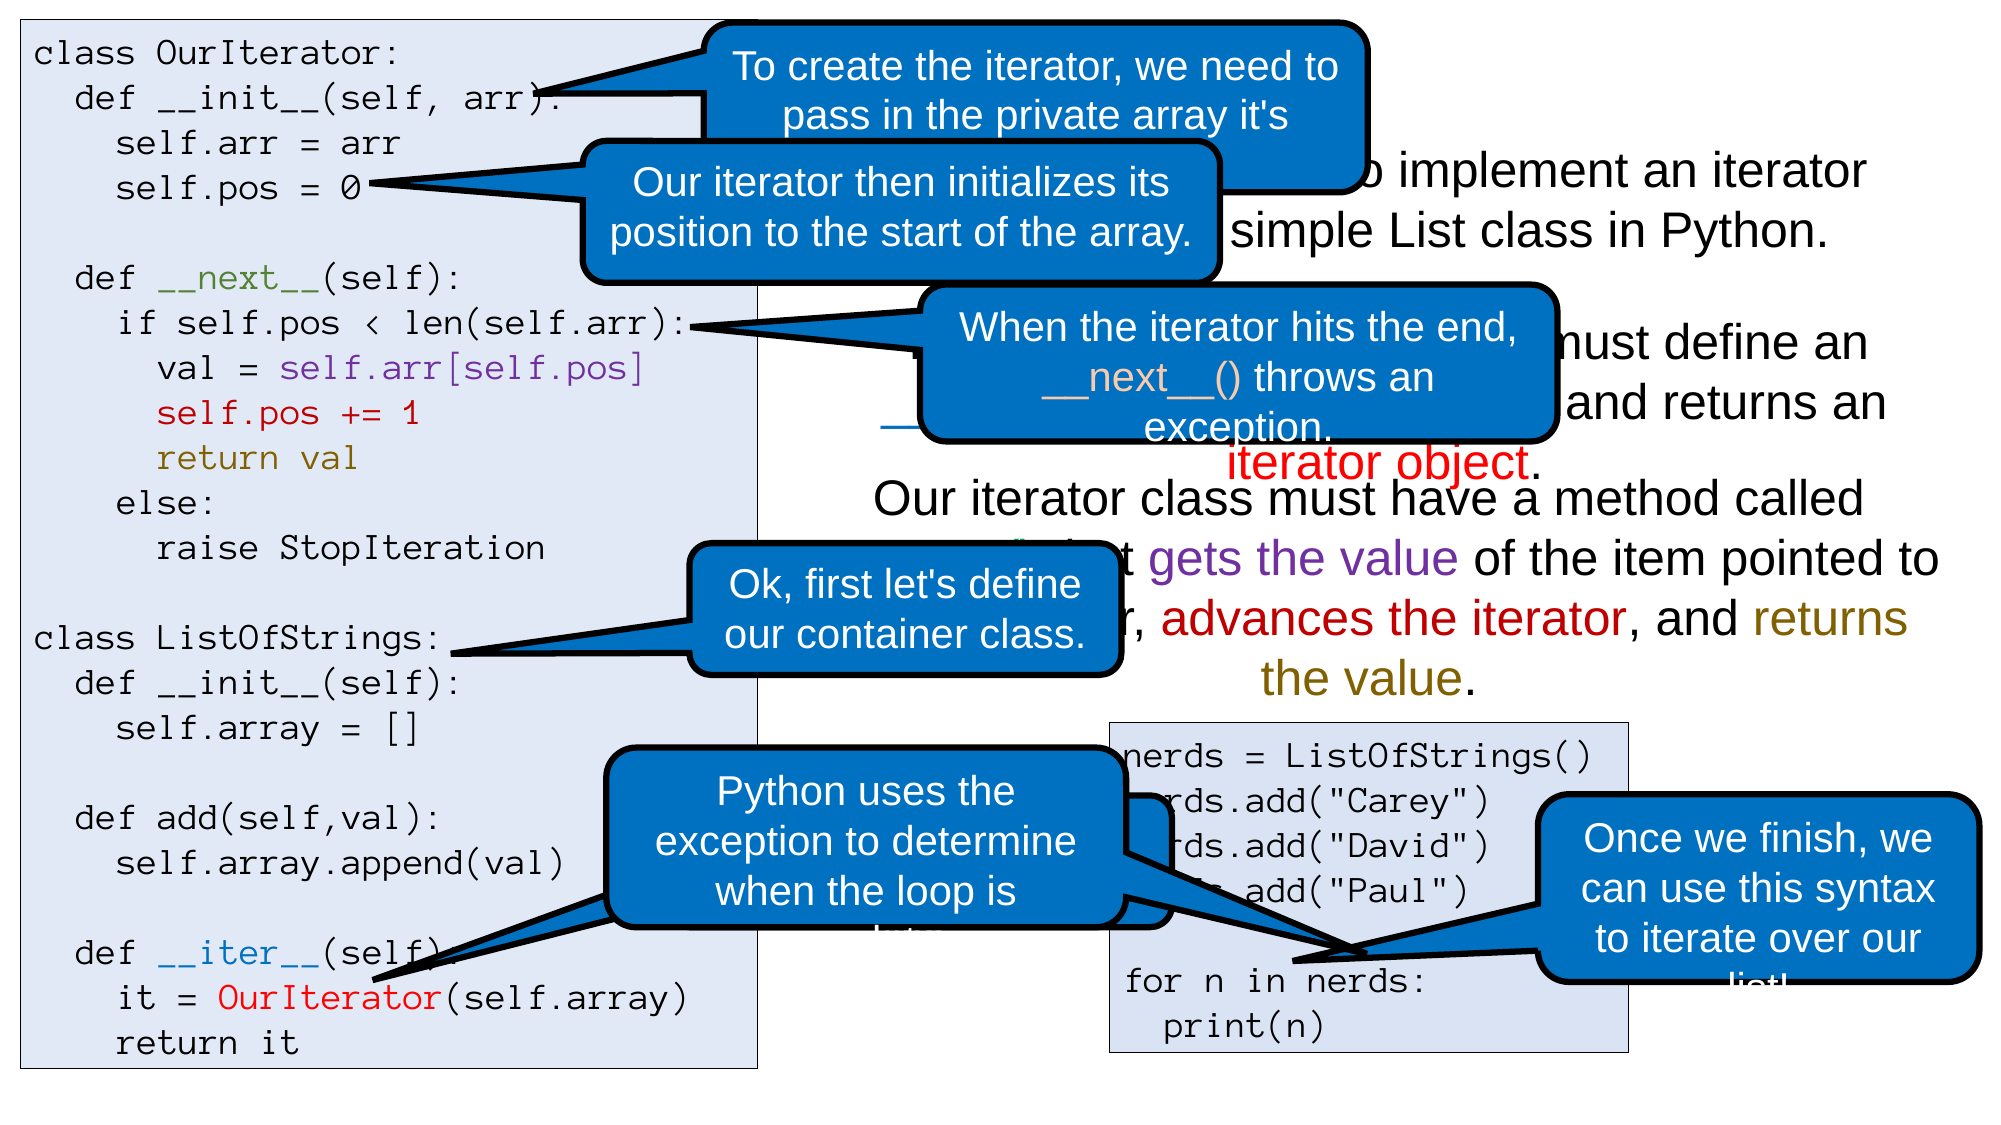

# Iterator Objects: Python
class OurIterator:
  def __init__(self, arr):
    self.arr = arr
    self.pos = 0

  def __next__(self):
    if self.pos < len(self.arr):
      val = self.arr[self.pos]
      self.pos += 1
      return val
    else:
      raise StopIteration

class ListOfStrings:
  def __init__(self):
    self.array = []

  def add(self,val):
    self.array.append(val)

  def __iter__(self):
    it = OurIterator(self.array)
    return it
To create the iterator, we need to pass in the private array it's going to iterate over.
First let's see how to implement an iterator object for a simple List class in Python.
Our iterator then initializes its position to the start of the array.
When the iterator hits the end, __next__() throws an exception.
To make a class iterable, we must define an __iter__() method that creates and returns an iterator object.
Our iterator class must have a method called __next__() that gets the value of the item pointed to by the iterator, advances the iterator, and returns the value.
Ok, first let's define our container class.
nerds = ListOfStrings()
nerds.add("Carey")
nerds.add("David")
nerds.add("Paul")

for n in nerds:
  print(n)
Python uses the exception to determine when the loop is complete.
Once we finish, we can use this syntax to iterate over our list!
Ok, now let's see what our iterator class looks like.